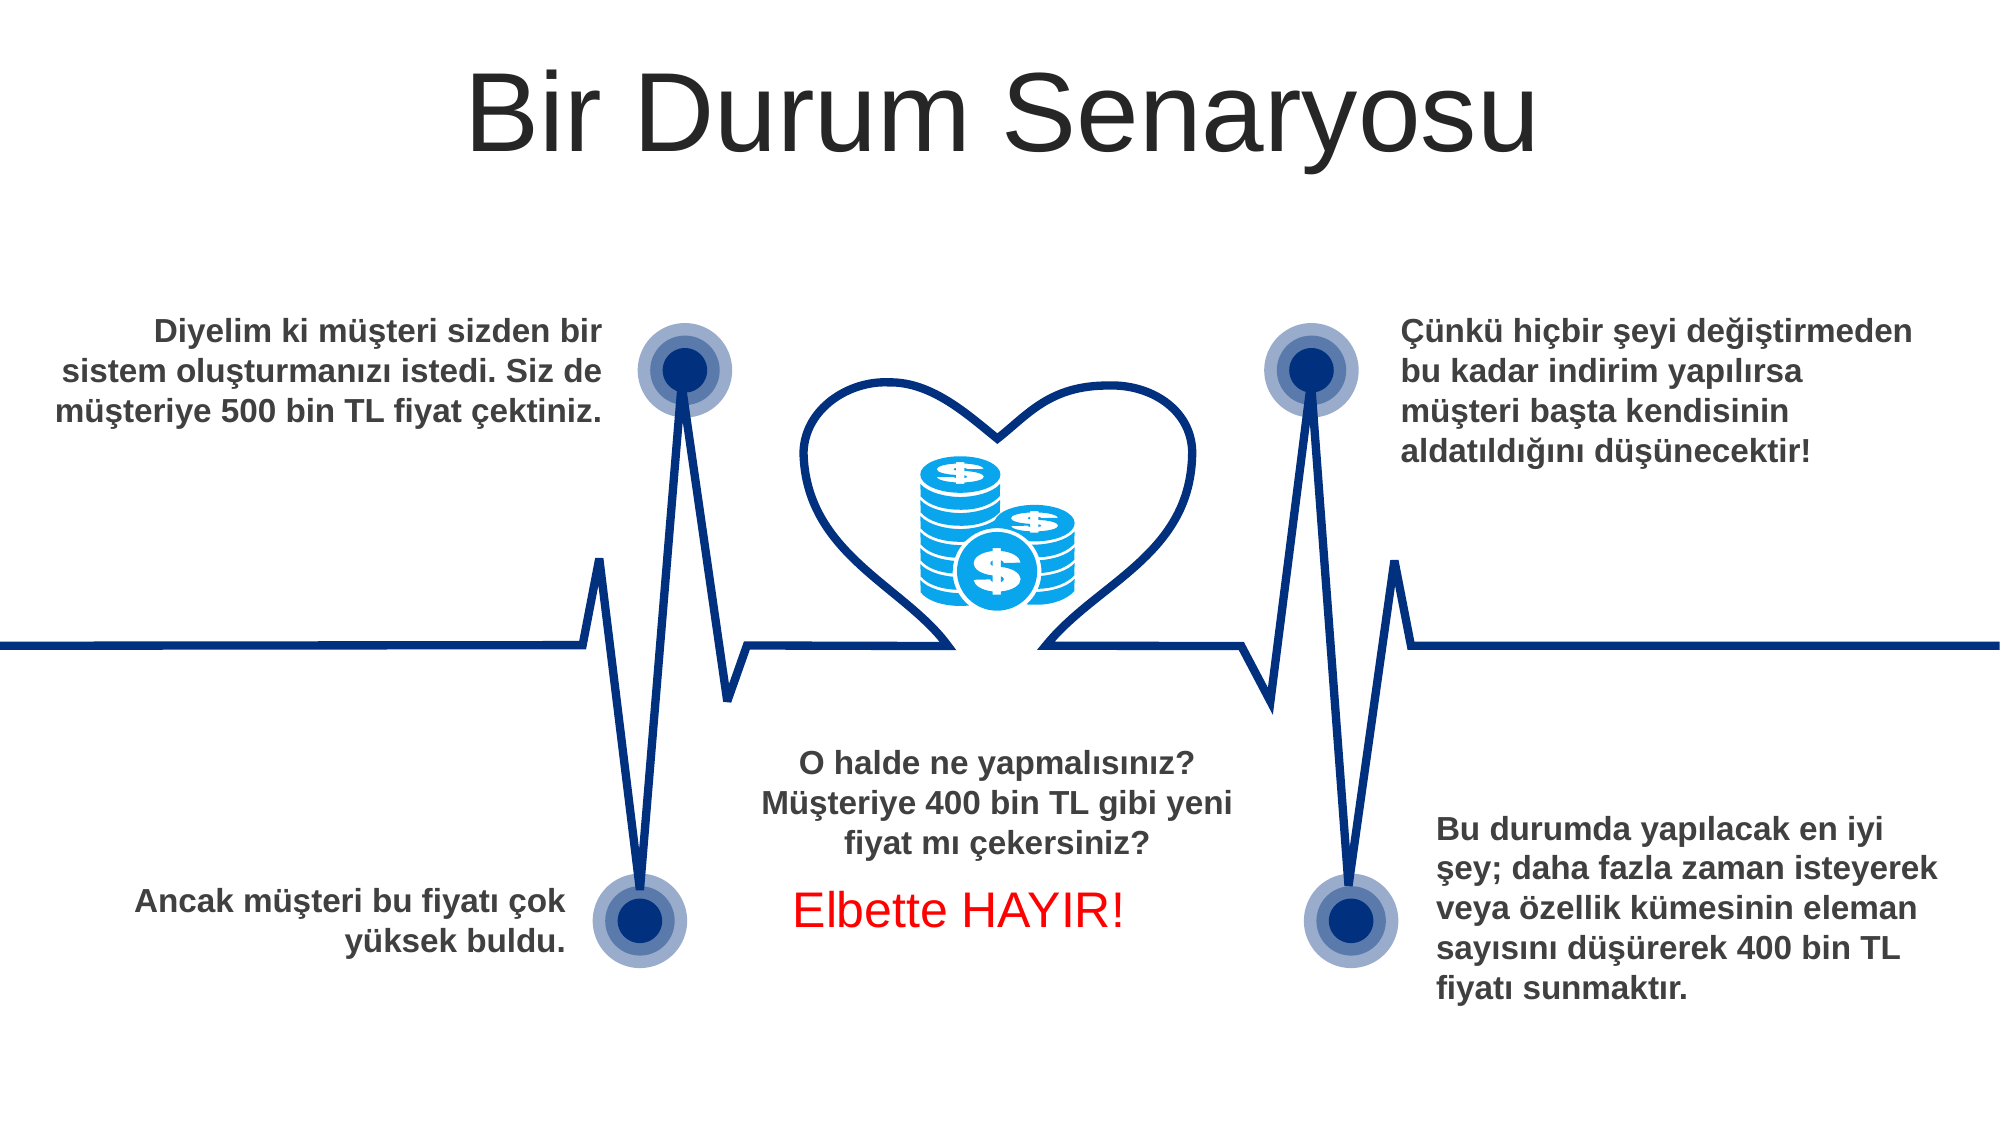

Bir Durum Senaryosu
Diyelim ki müşteri sizden bir sistem oluşturmanızı istedi. Siz de müşteriye 500 bin TL fiyat çektiniz.
Çünkü hiçbir şeyi değiştirmeden bu kadar indirim yapılırsa müşteri başta kendisinin aldatıldığını düşünecektir!

O halde ne yapmalısınız? Müşteriye 400 bin TL gibi yeni fiyat mı çekersiniz?
Bu durumda yapılacak en iyi şey; daha fazla zaman isteyerek veya özellik kümesinin eleman sayısını düşürerek 400 bin TL fiyatı sunmaktır.
Elbette HAYIR!
Ancak müşteri bu fiyatı çok yüksek buldu.